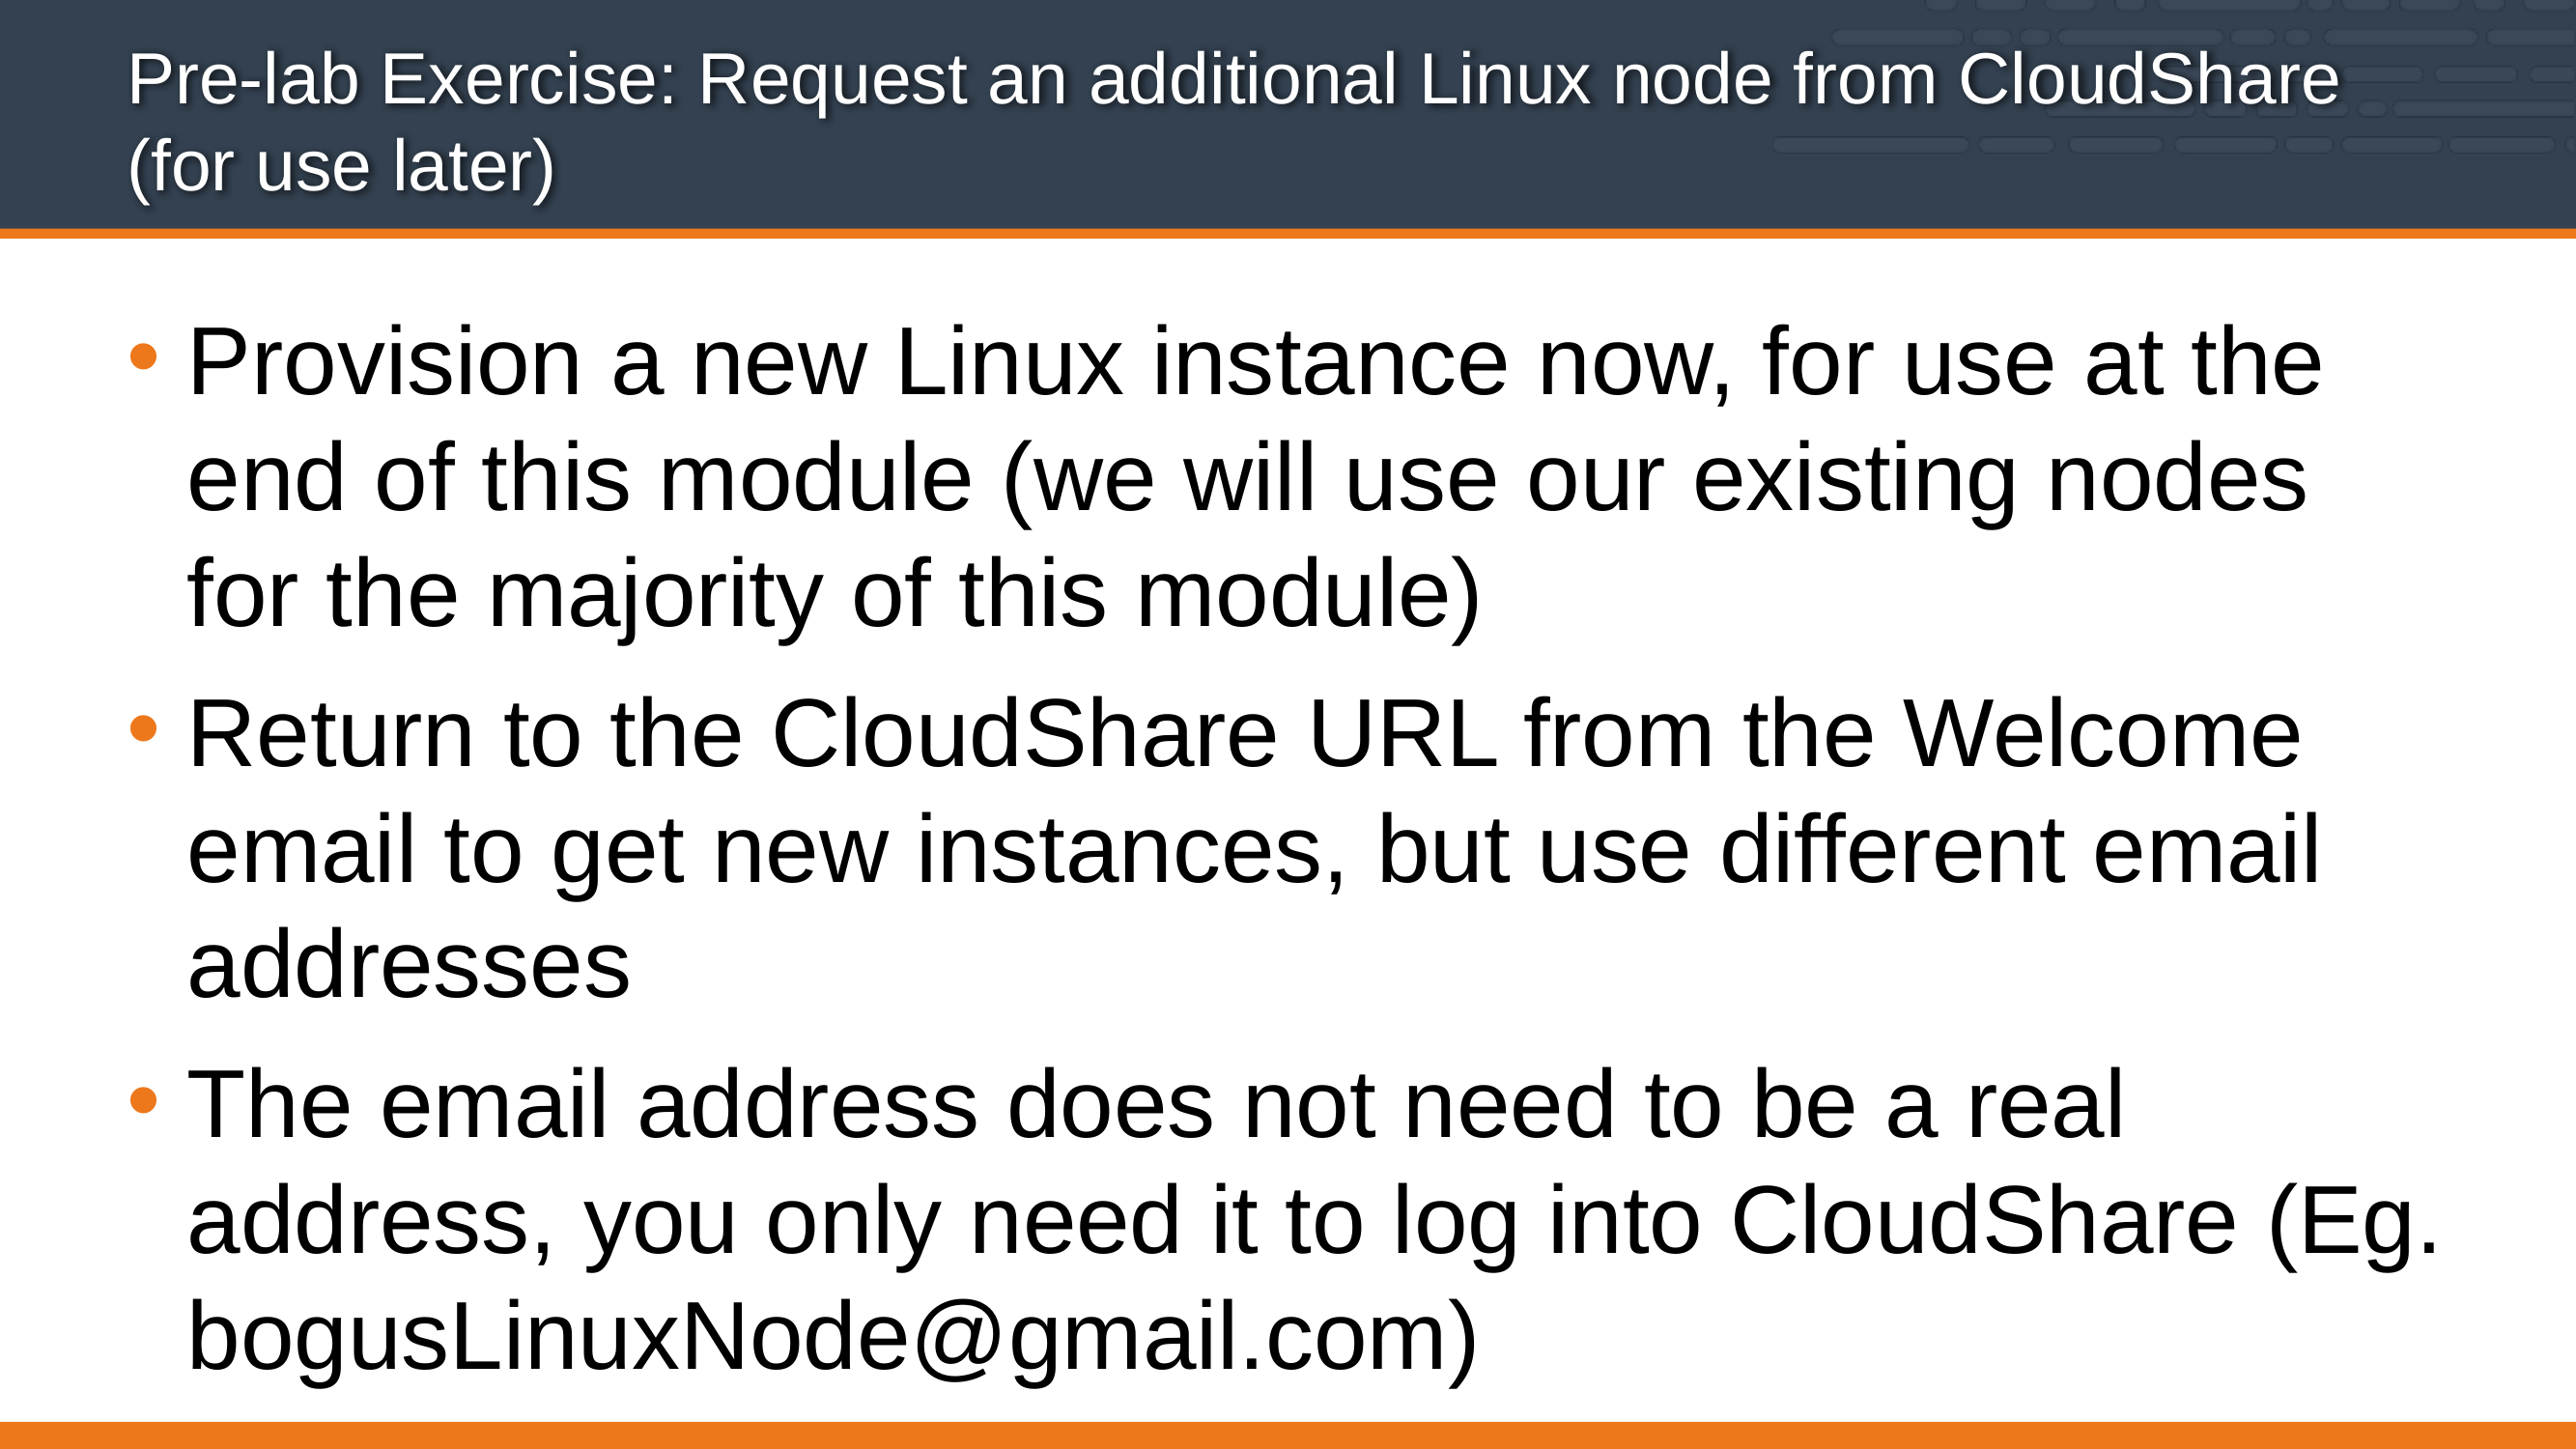

Pre-lab Exercise: Request an additional Linux node from CloudShare (for use later)
Provision a new Linux instance now, for use at the end of this module (we will use our existing nodes for the majority of this module)
Return to the CloudShare URL from the Welcome email to get new instances, but use different email addresses
The email address does not need to be a real address, you only need it to log into CloudShare (Eg. bogusLinuxNode@gmail.com)